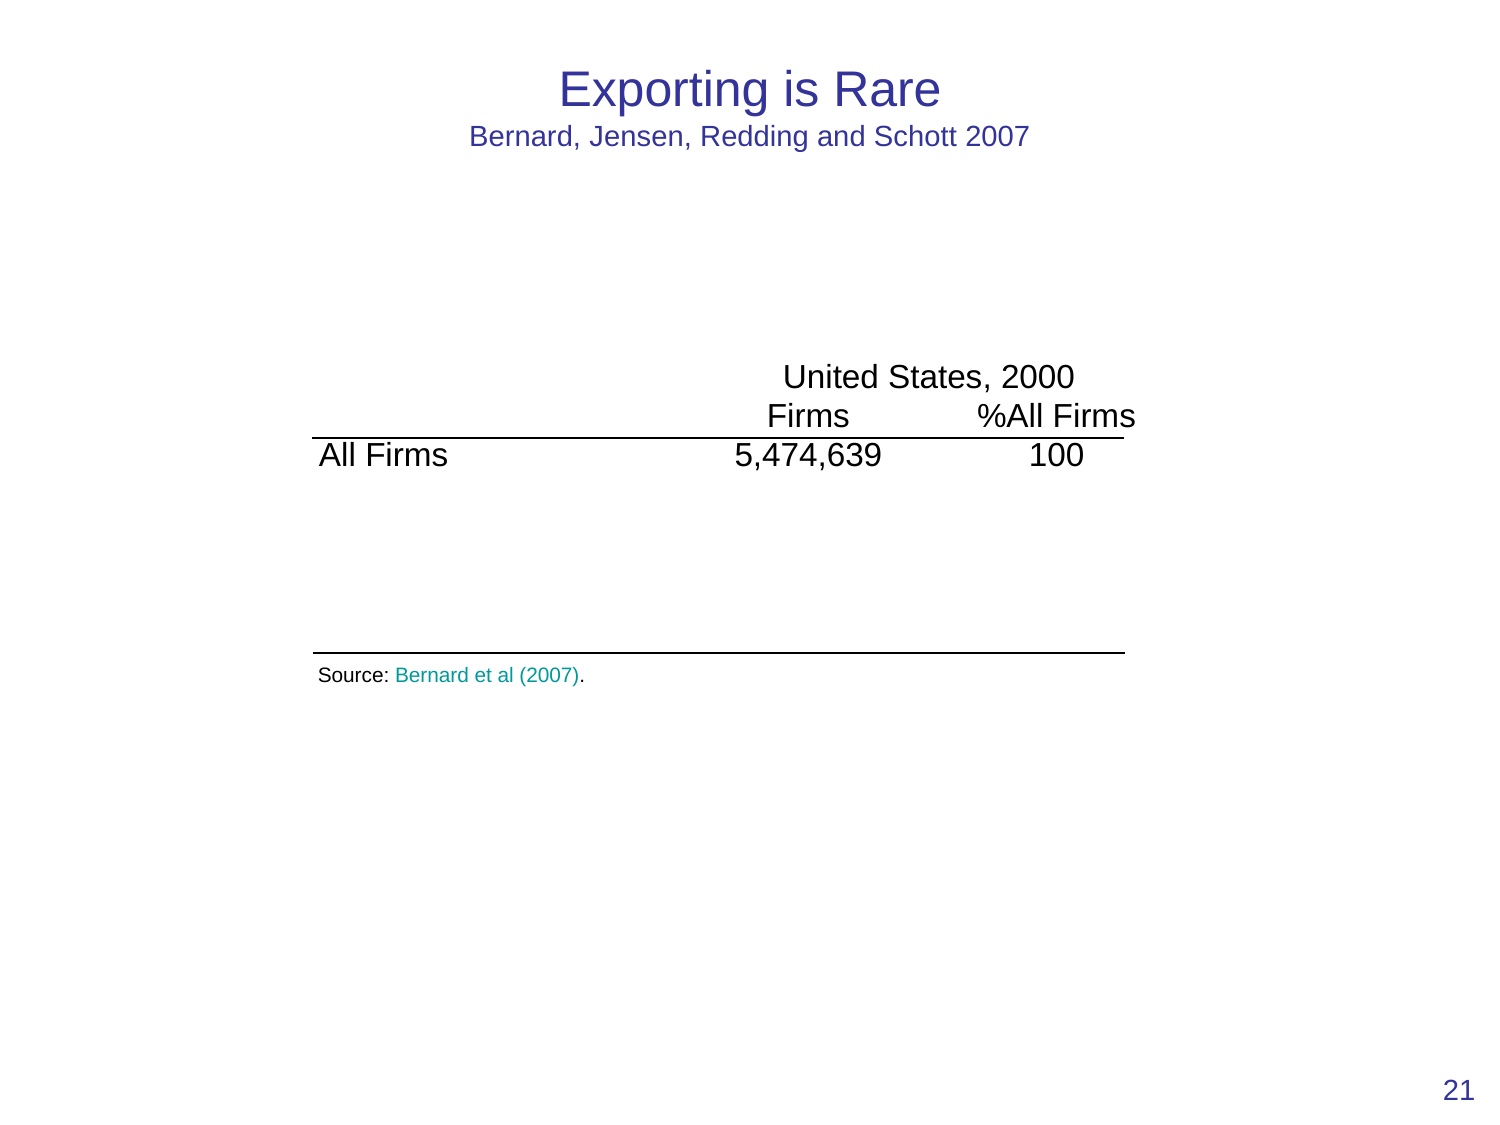

# Exporting is Rare Bernard, Jensen, Redding and Schott 2007
|  | United States, 2000 |  |
| --- | --- | --- |
|  | Firms | %All Firms |
| All Firms | 5,474,639 | 100 |
|  |  |  |
|  |  |  |
Source: Bernard et al (2007).

21